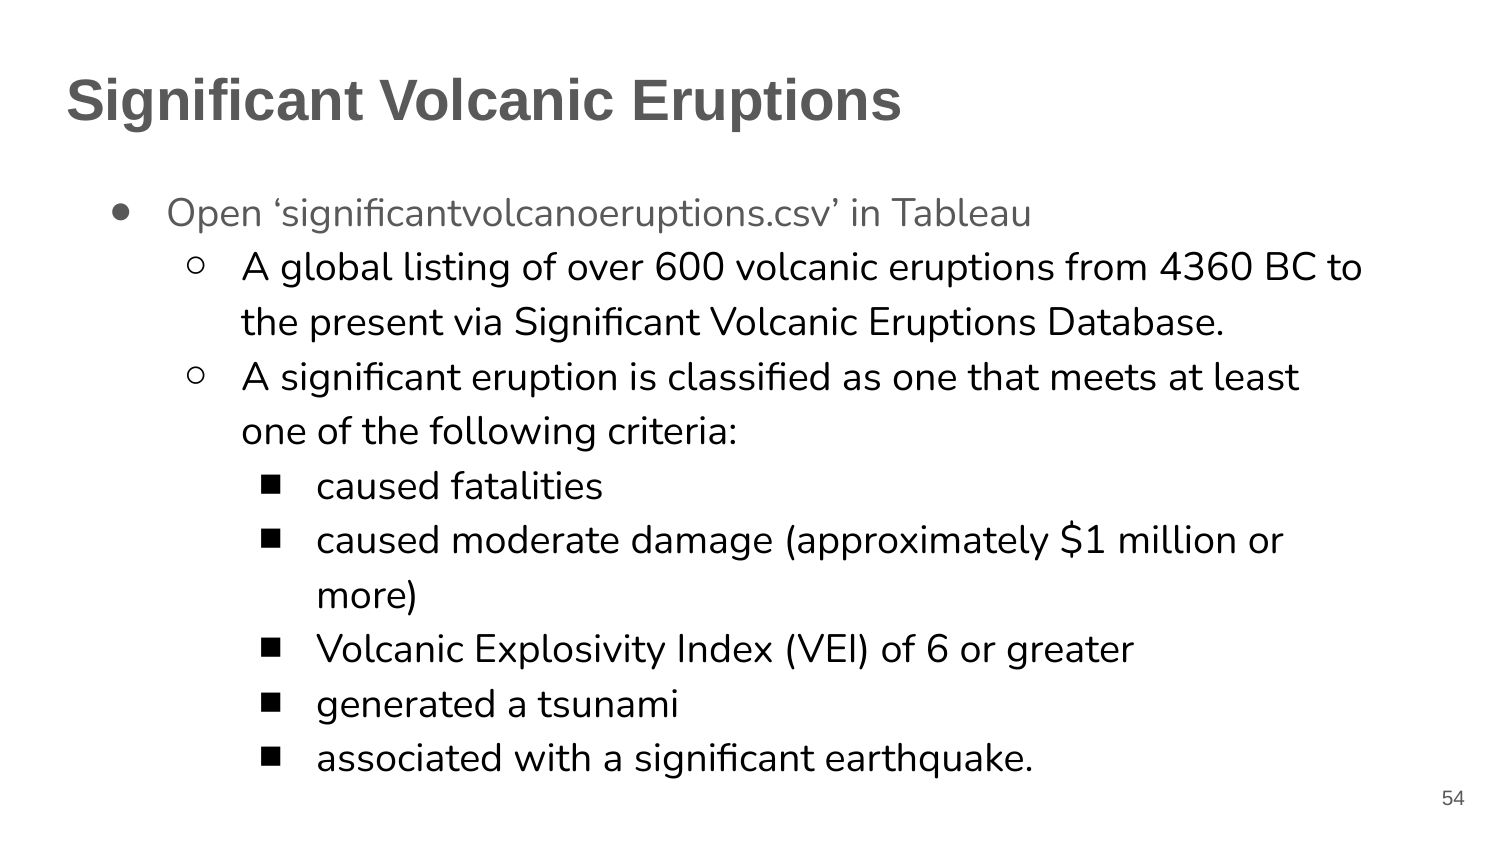

# Significant Volcanic Eruptions
Open ‘significantvolcanoeruptions.csv’ in Tableau
A global listing of over 600 volcanic eruptions from 4360 BC to the present via Significant Volcanic Eruptions Database.
A significant eruption is classified as one that meets at least one of the following criteria:
caused fatalities
caused moderate damage (approximately $1 million or more)
Volcanic Explosivity Index (VEI) of 6 or greater
generated a tsunami
associated with a significant earthquake.

54